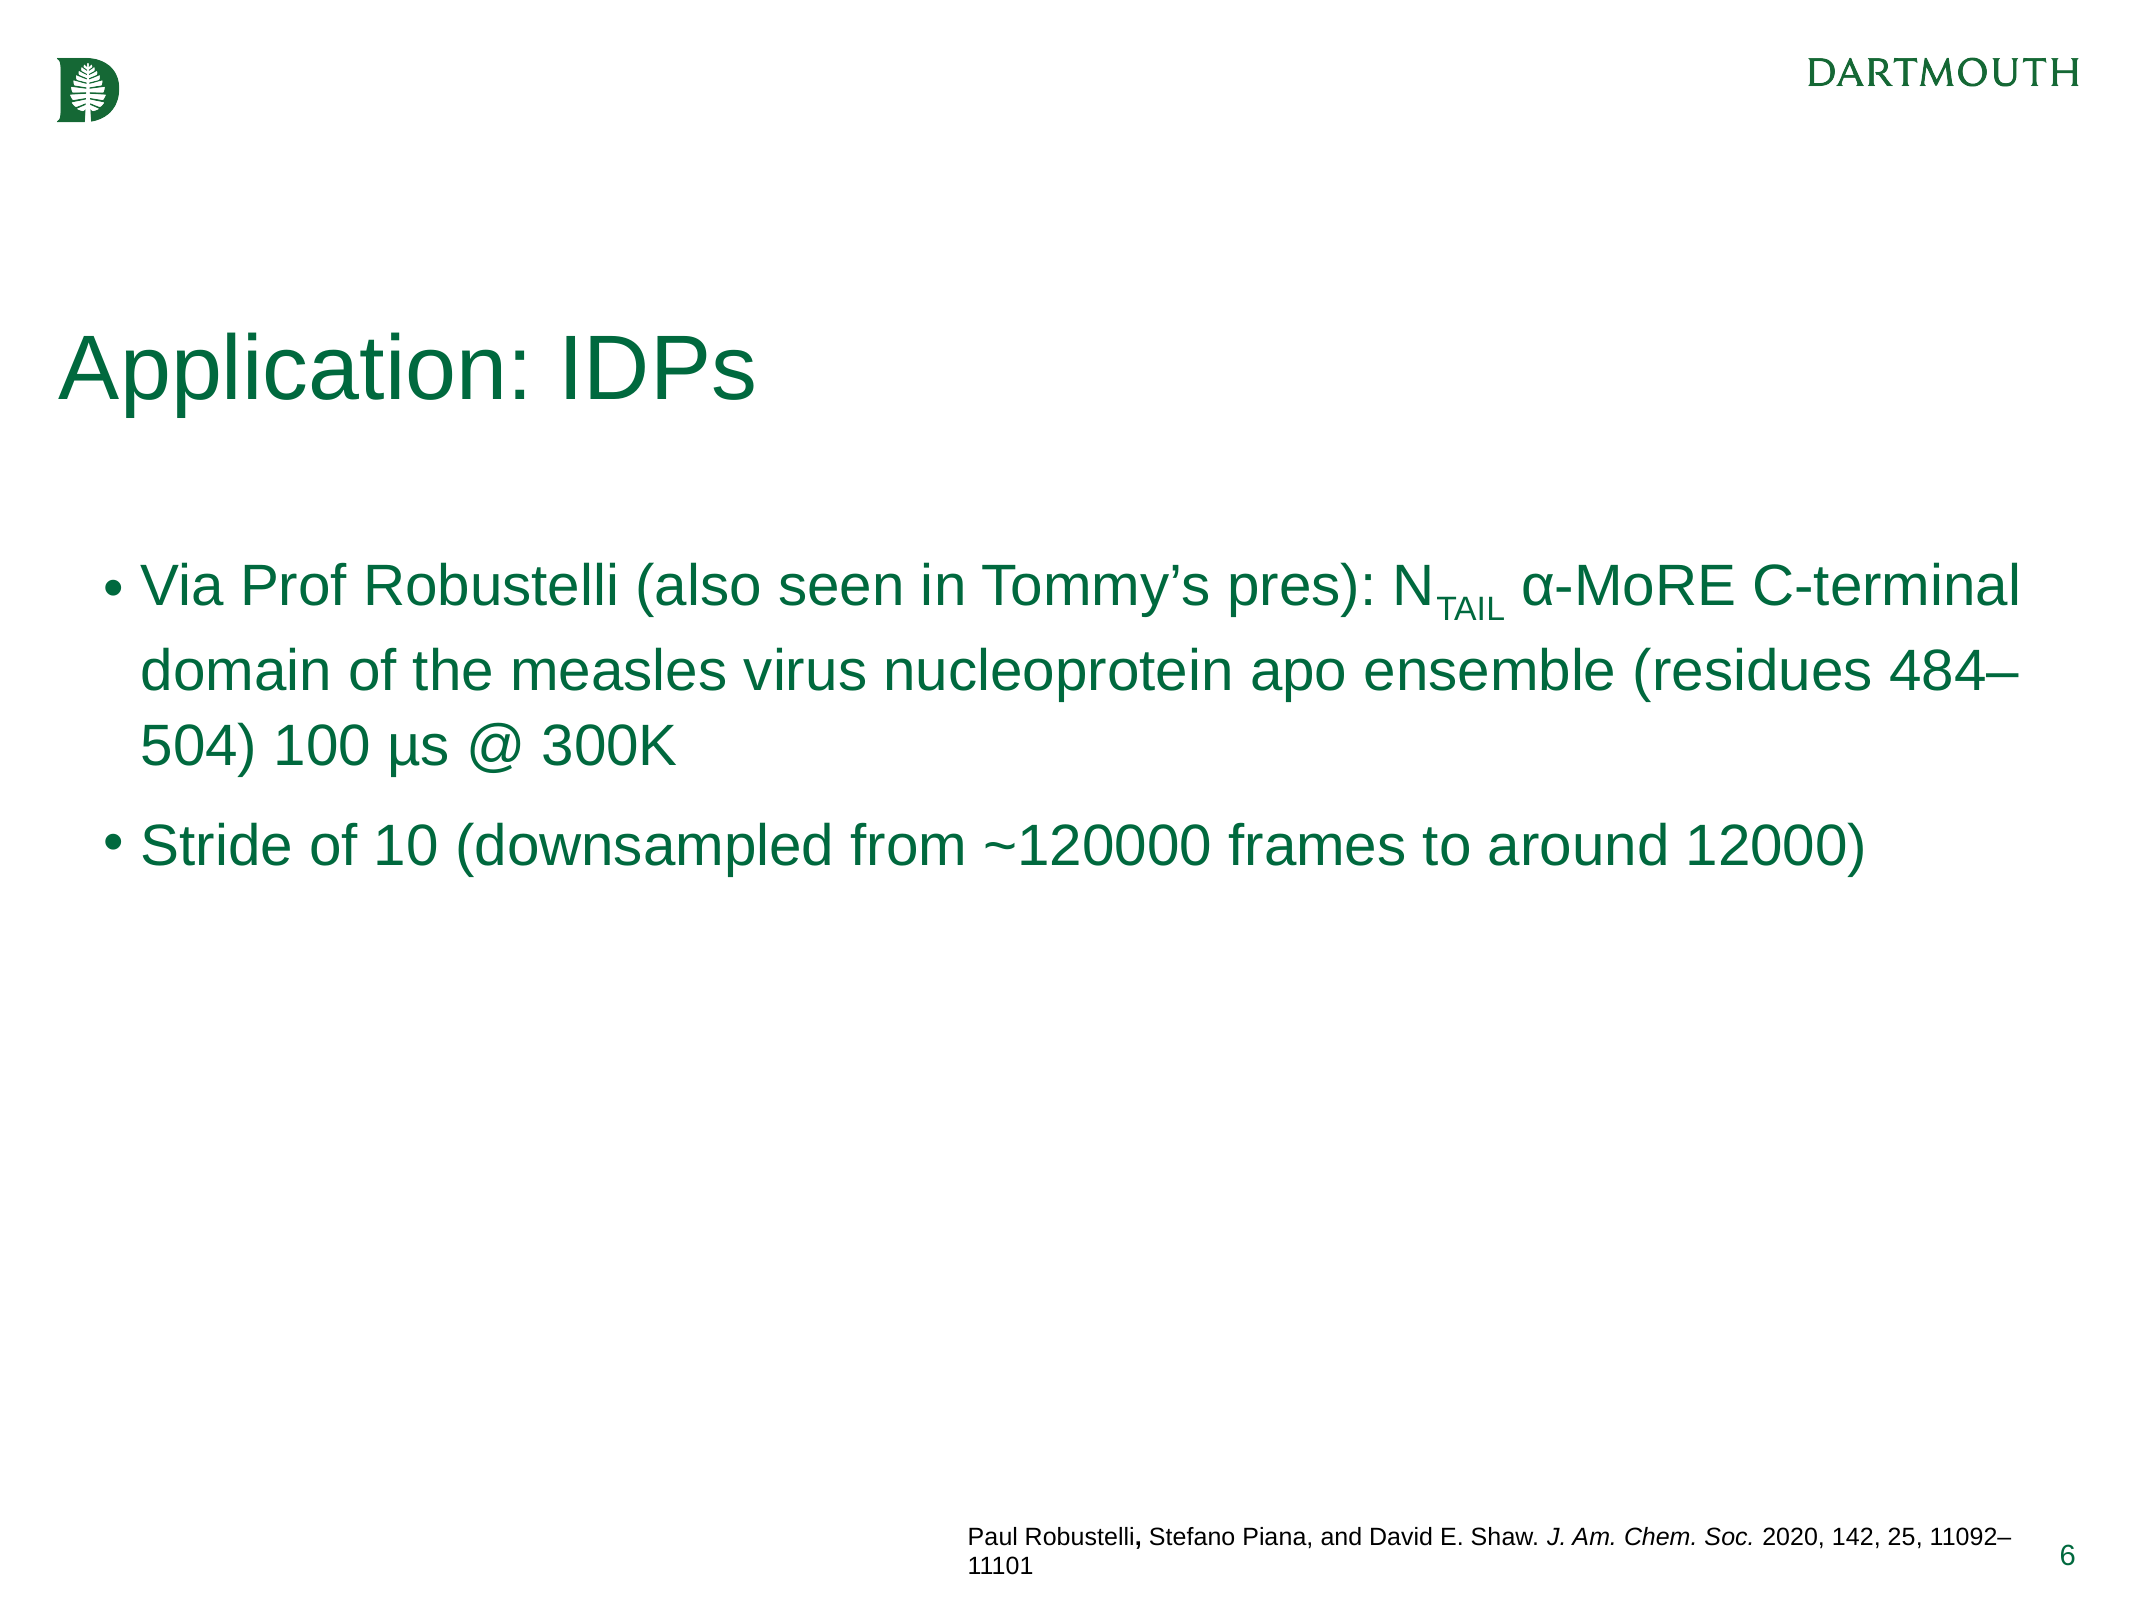

# Application: IDPs
Via Prof Robustelli (also seen in Tommy’s pres): NTAIL α-MoRE C-terminal domain of the measles virus nucleoprotein apo ensemble (residues 484–504) 100 µs @ 300K
Stride of 10 (downsampled from ~120000 frames to around 12000)
Paul Robustelli, Stefano Piana, and David E. Shaw. J. Am. Chem. Soc. 2020, 142, 25, 11092–11101
6